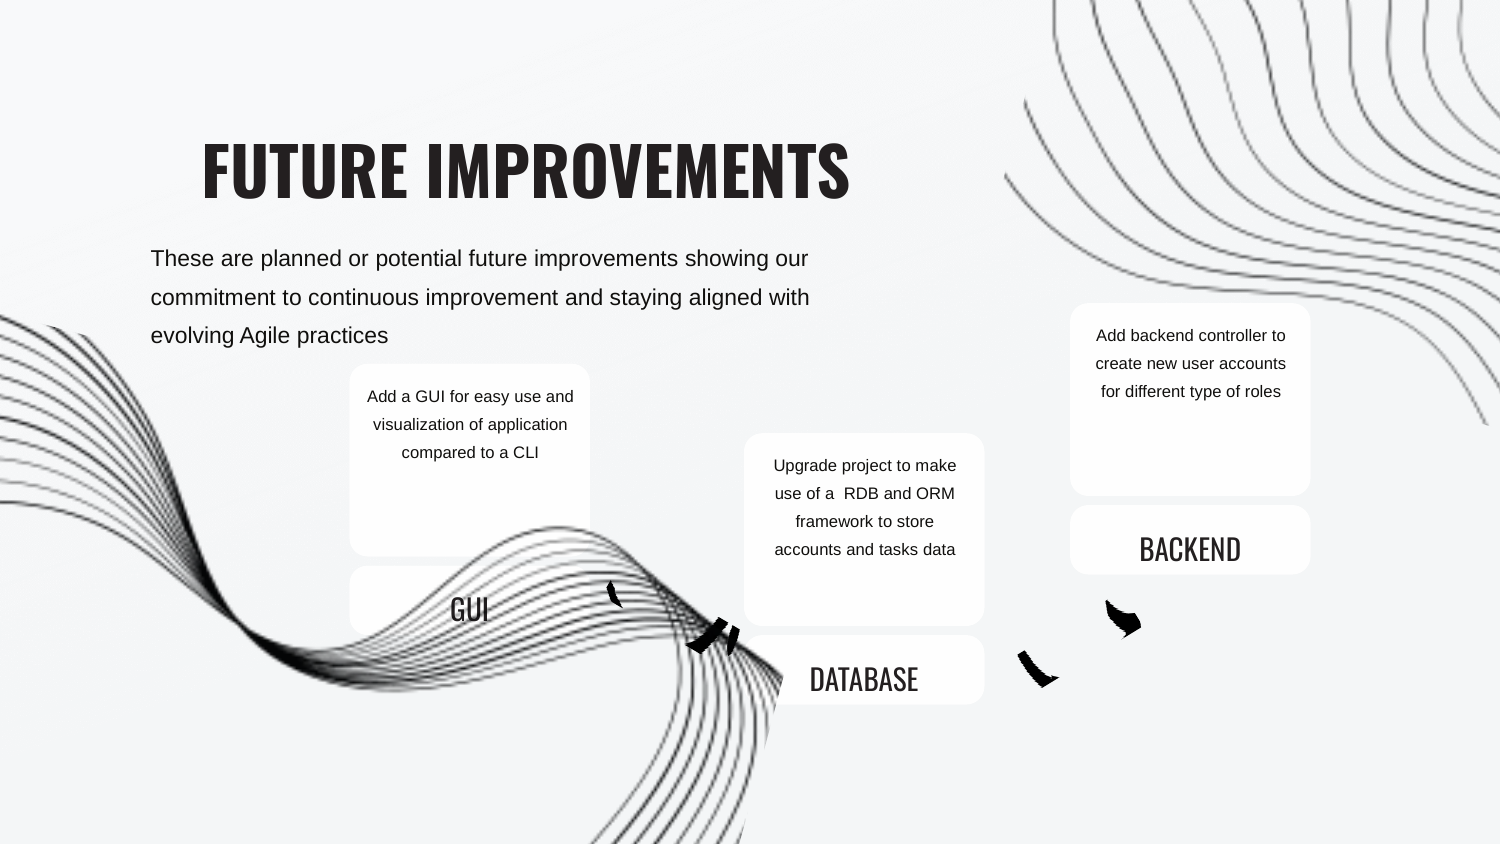

FUTURE IMPROVEMENTS
These are planned or potential future improvements showing our commitment to continuous improvement and staying aligned with evolving Agile practices

Add backend controller to create new user accounts for different type of roles

Add a GUI for easy use and visualization of application compared to a CLI

Upgrade project to make use of a  RDB and ORM framework to store accounts and tasks data

BACKEND

GUI

DATABASE